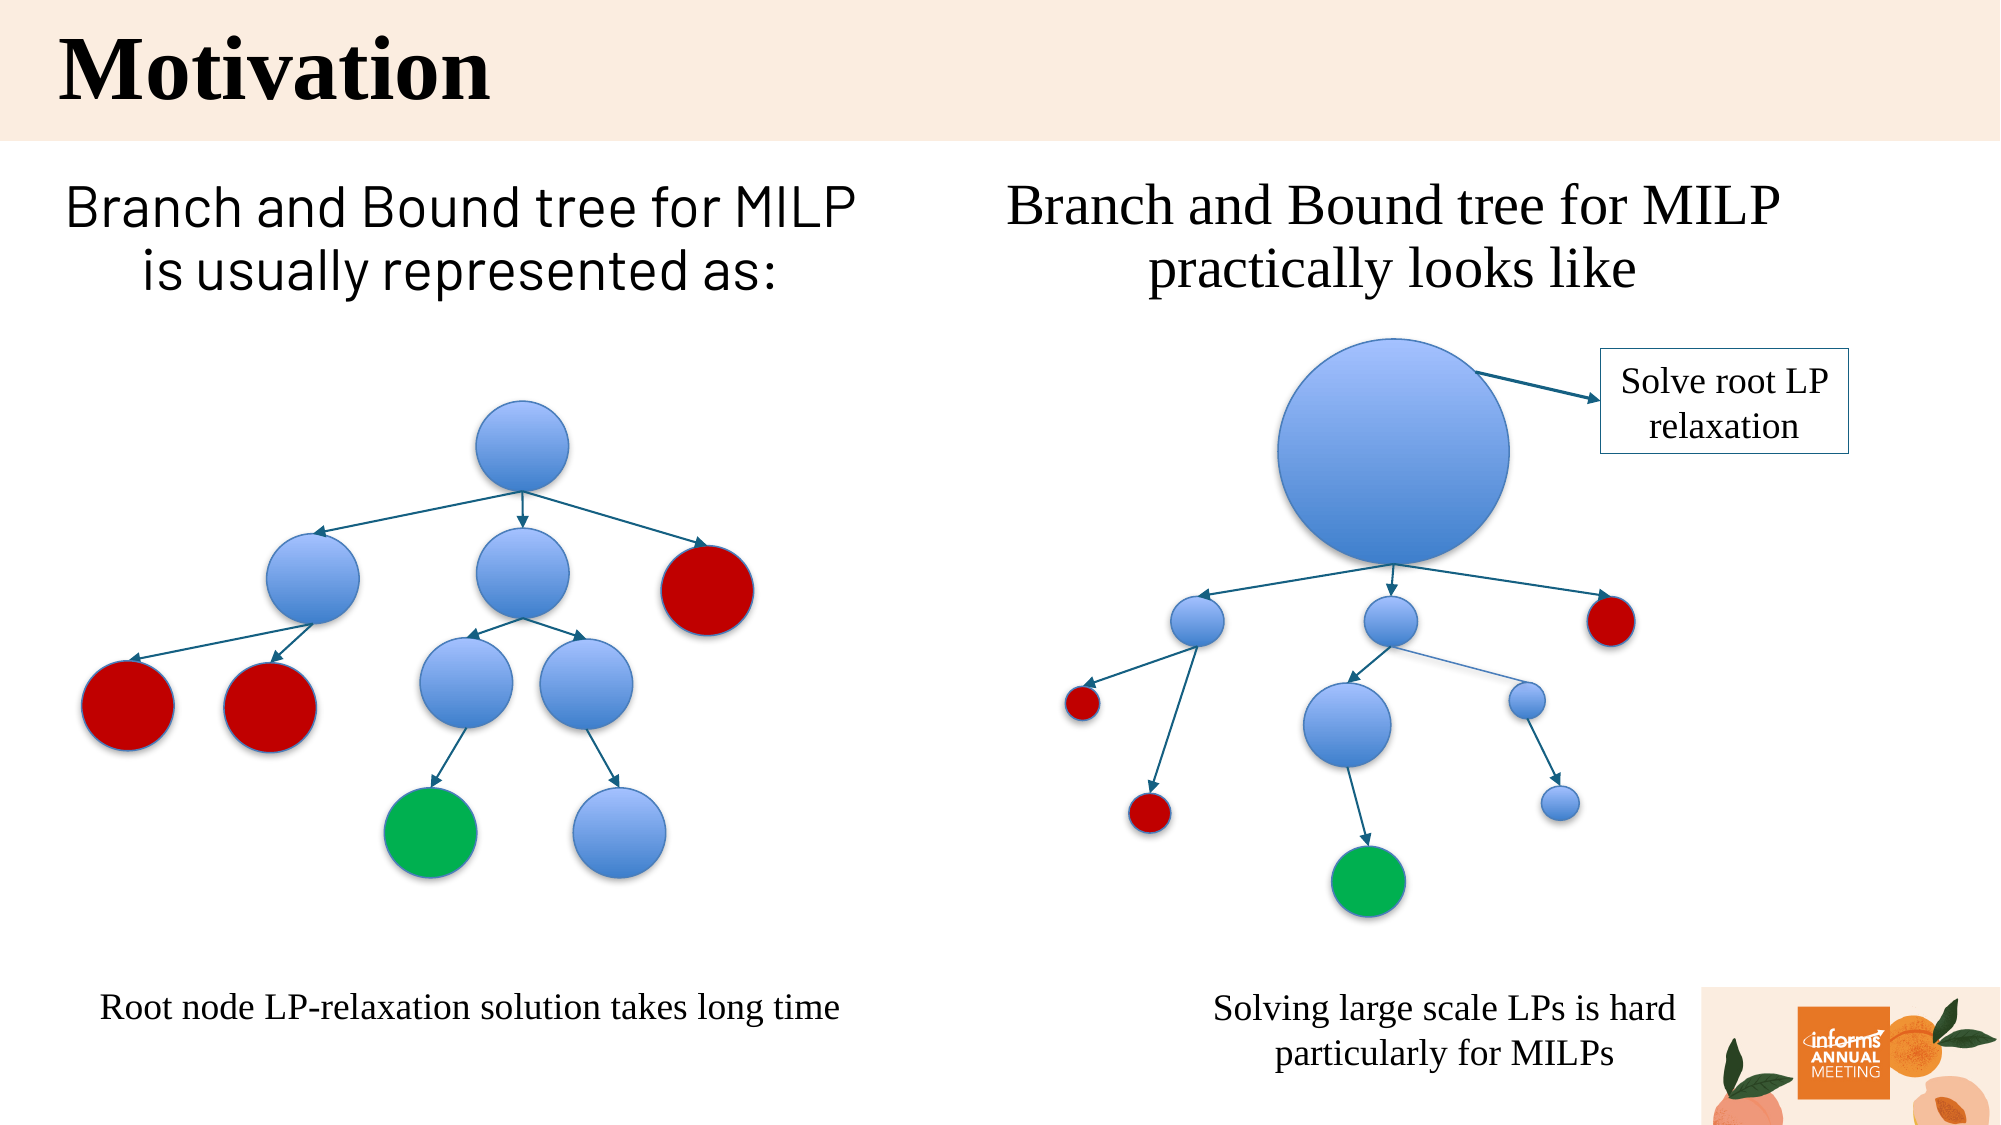

Motivation
Branch and Bound tree for MILP practically looks like
Branch and Bound tree for MILP is usually represented as:

Solve root LP relaxation

Root node LP-relaxation solution takes long time
Solving large scale LPs is hard particularly for MILPs